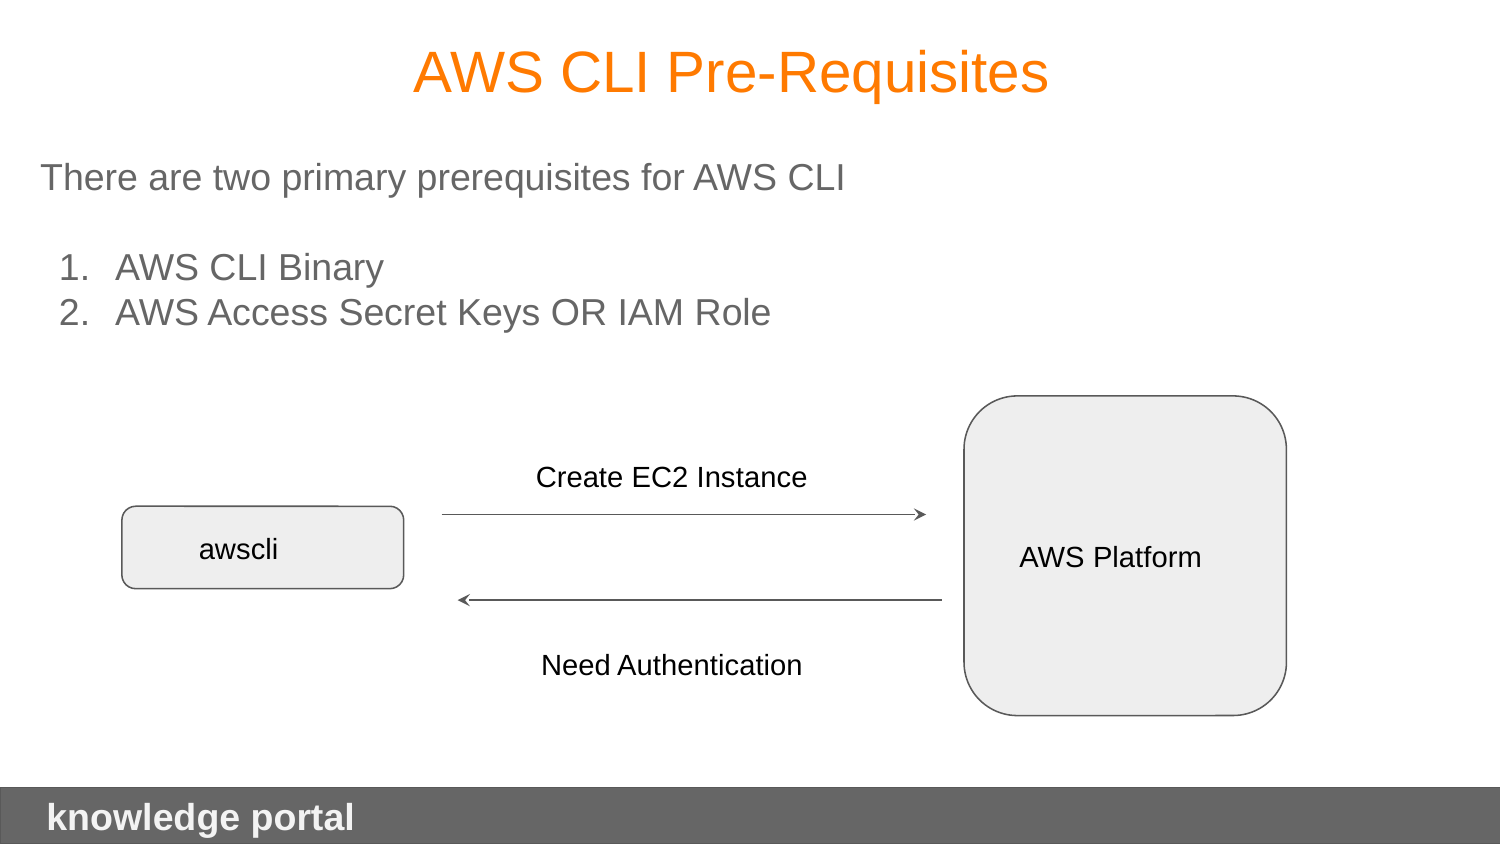

AWS CLI Pre-Requisites

There are two primary prerequisites for AWS CLI

AWS CLI Binary
AWS Access Secret Keys OR IAM Role

   AWS Platform

     Create EC2 Instance
       awscli
    Need Authentication
   knowledge portal